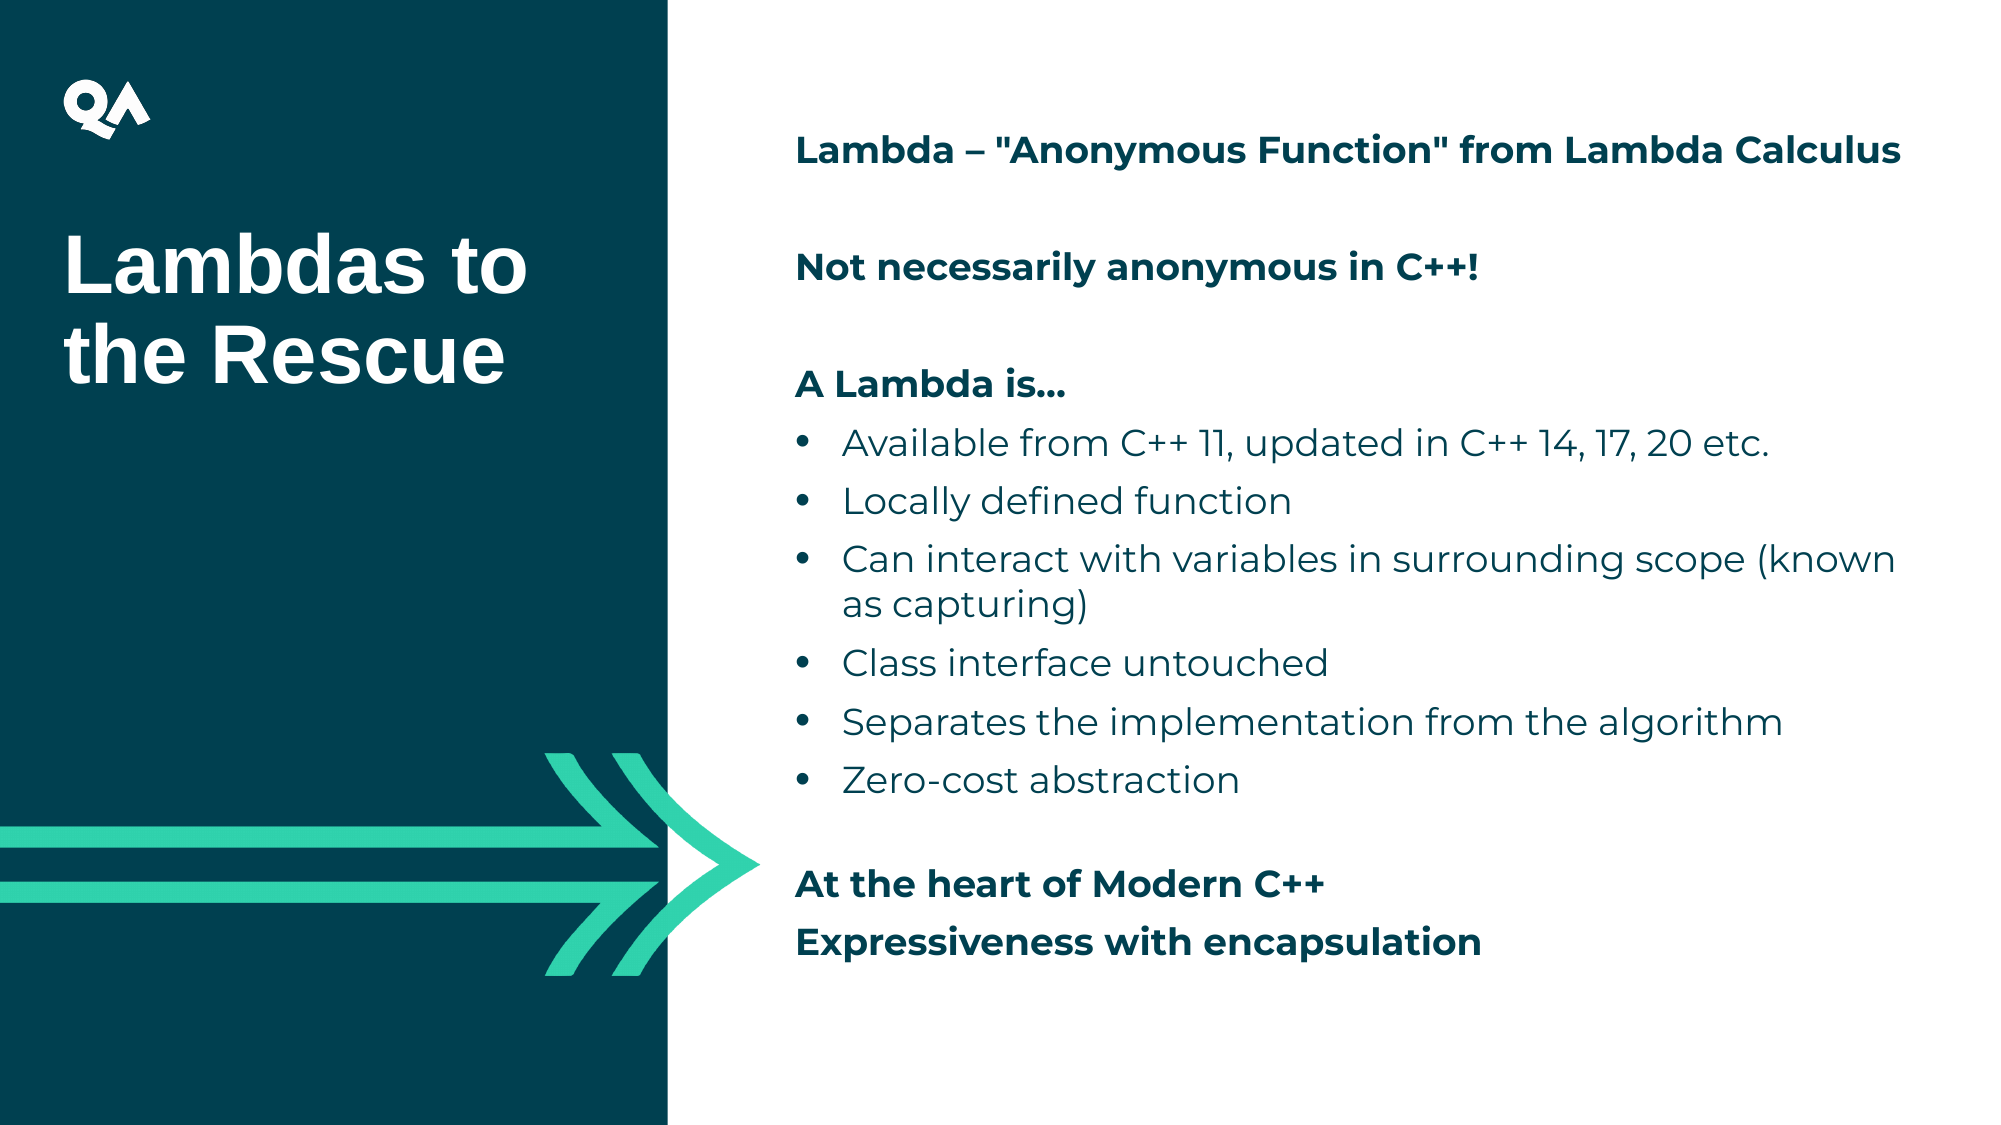

Lambda – "Anonymous Function" from Lambda Calculus

Not necessarily anonymous in C++!

A Lambda is…
Available from C++ 11, updated in C++ 14, 17, 20 etc.
Locally defined function
Can interact with variables in surrounding scope (known as capturing)
Class interface untouched
Separates the implementation from the algorithm
Zero-cost abstraction
At the heart of Modern C++
Expressiveness with encapsulation

Lambdas to the Rescue